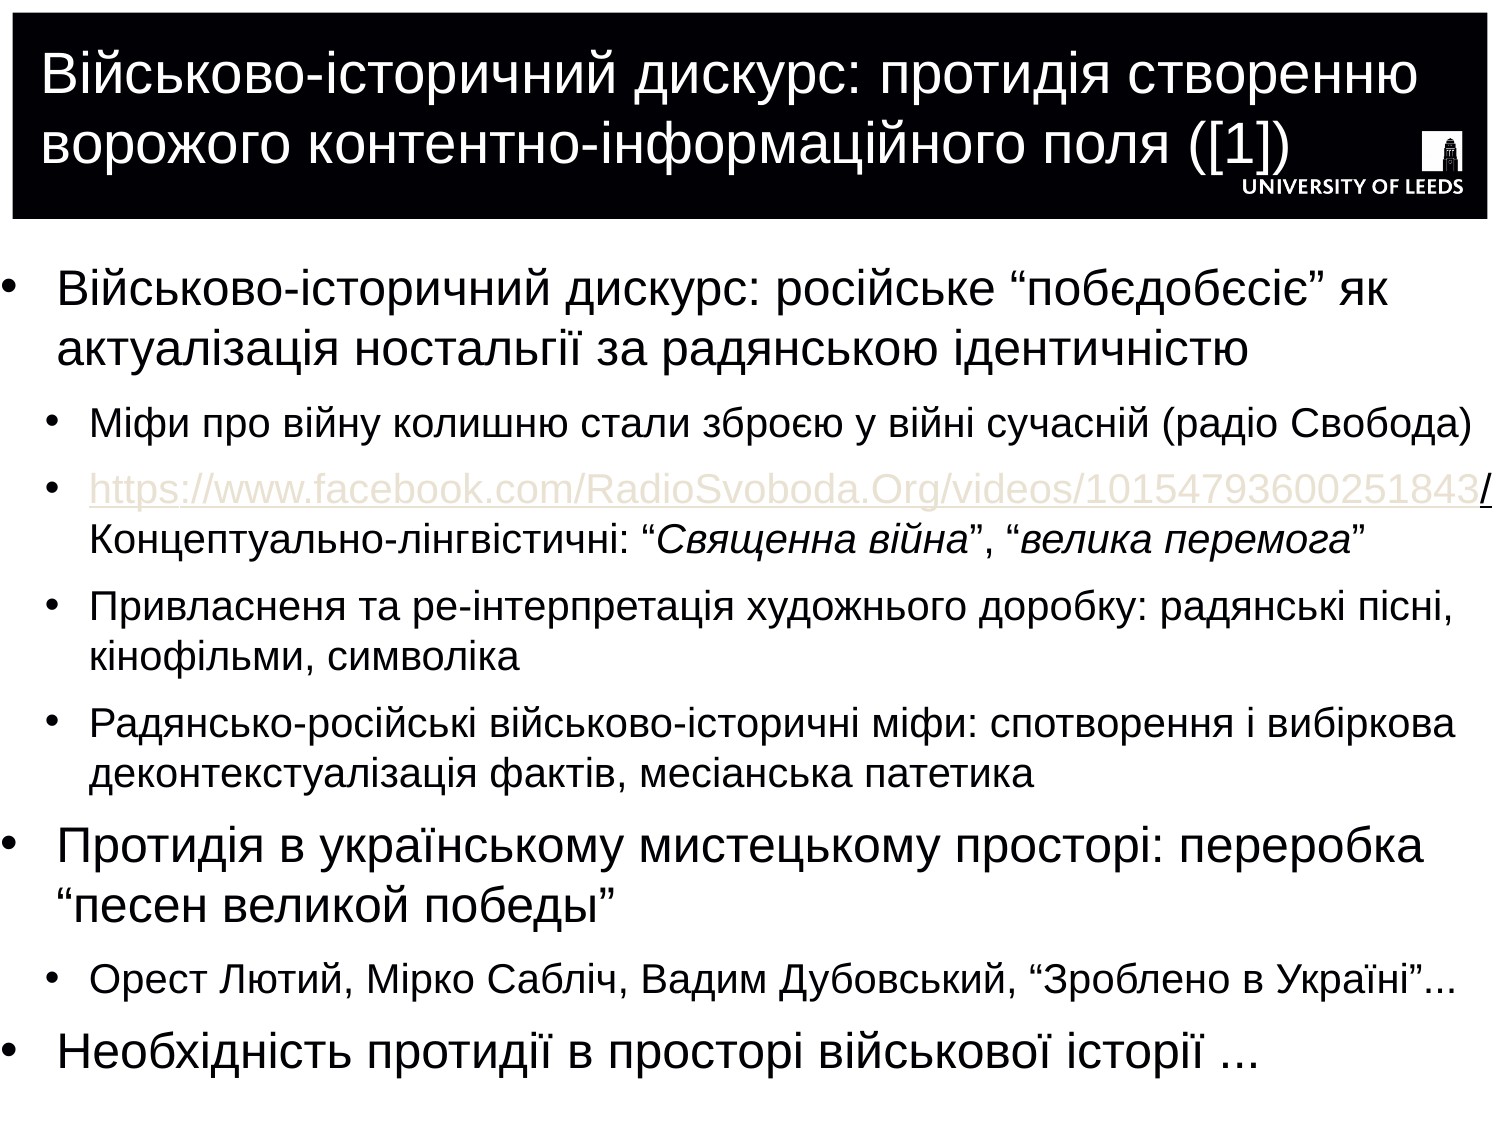

# Військово-історичний дискурс: протидія створенню ворожого контентно-інформаційного поля ([1])
Військово-історичний дискурс: російське “побєдобєсіє” як актуалізація ностальгії за радянською ідентичністю
Міфи про війну колишню стали зброєю у війні сучасній (радіо Свобода)
https://www.facebook.com/RadioSvoboda.Org/videos/10154793600251843/ Концептуально-лінгвістичні: “Священна війна”, “велика перемога”
Привласненя та ре-інтерпретація художнього доробку: радянські пісні, кінофільми, символіка
Радянсько-російські військово-історичні міфи: спотворення і вибіркова деконтекстуалізація фактів, месіанська патетика
Протидія в українському мистецькому просторі: переробка “песен великой победы”
Орест Лютий, Мірко Сабліч, Вадим Дубовський, “Зроблено в Україні”...
Необхідність протидії в просторі військової історії ...